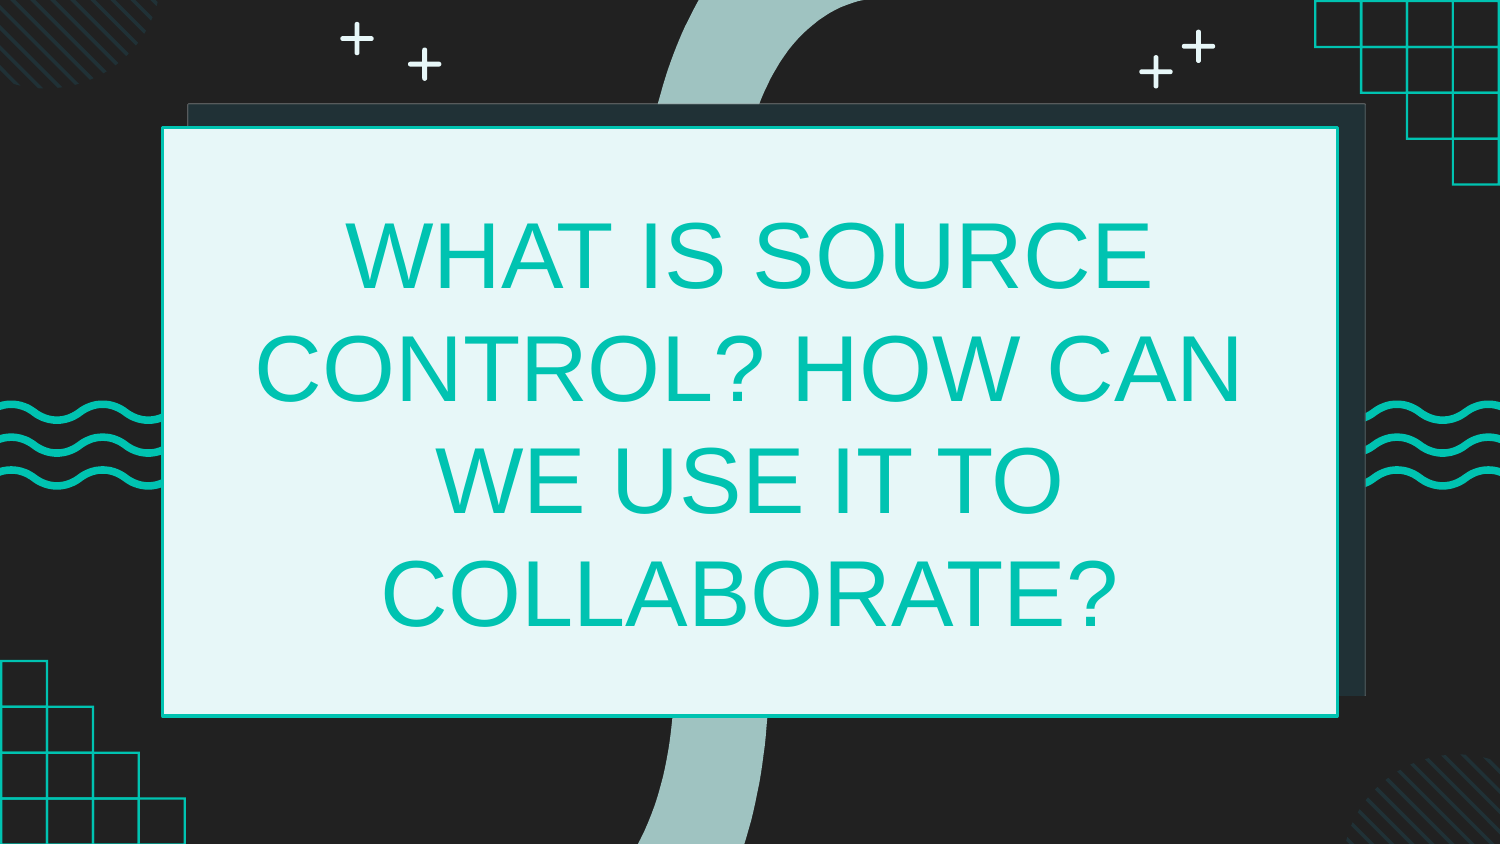

# WHAT IS SOURCE CONTROL? HOW CAN WE USE IT TO COLLABORATE?